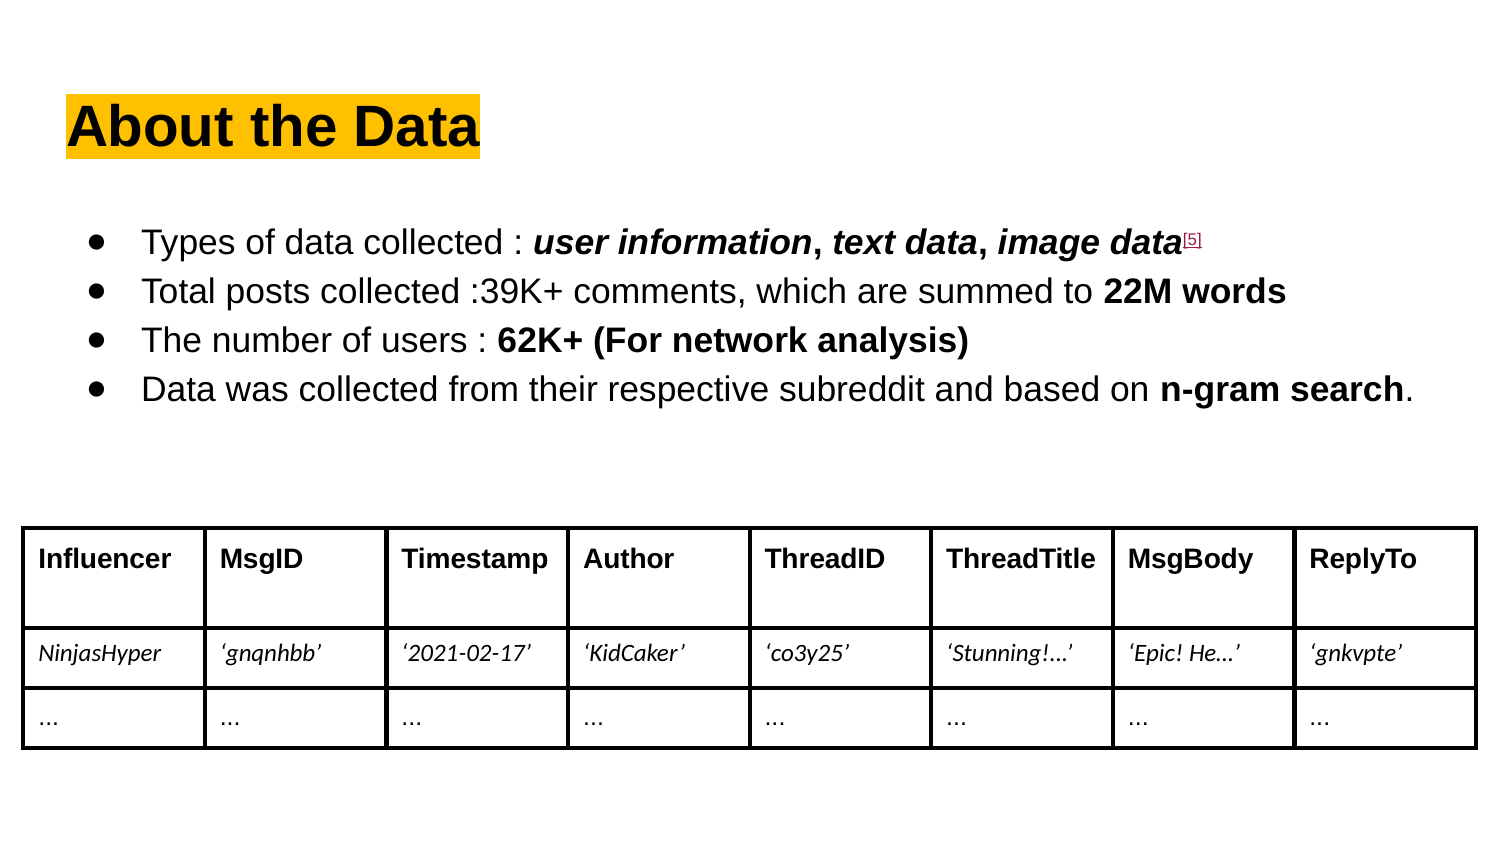

# About the Data

Types of data collected : user information, text data, image data[5]
Total posts collected :39K+ comments, which are summed to 22M words
The number of users : 62K+ (For network analysis)
Data was collected from their respective subreddit and based on n-gram search.
| Influencer | MsgID | Timestamp | Author | ThreadID | ThreadTitle | MsgBody | ReplyTo |
| --- | --- | --- | --- | --- | --- | --- | --- |
| NinjasHyper | ‘gnqnhbb’ | ‘2021-02-17’ | ‘KidCaker’ | ‘co3y25’ | ‘Stunning!...’ | ‘Epic! He…’ | ‘gnkvpte’ |
| ... | ... | ... | ... | ... | ... | ... | ... |